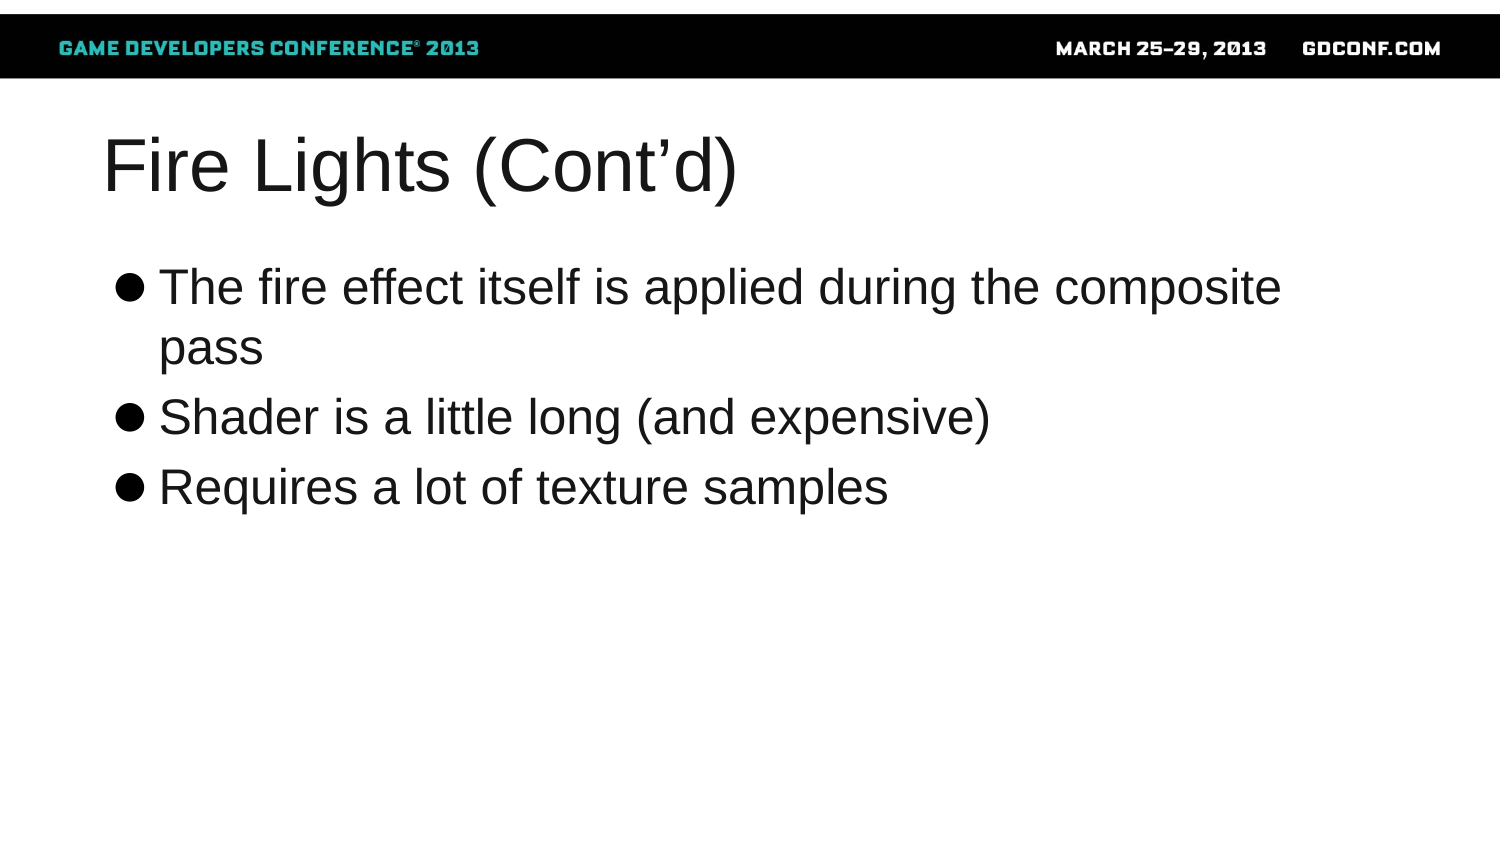

# Fire Lights (Cont’d)
The fire effect itself is applied during the composite pass
Shader is a little long (and expensive)
Requires a lot of texture samples